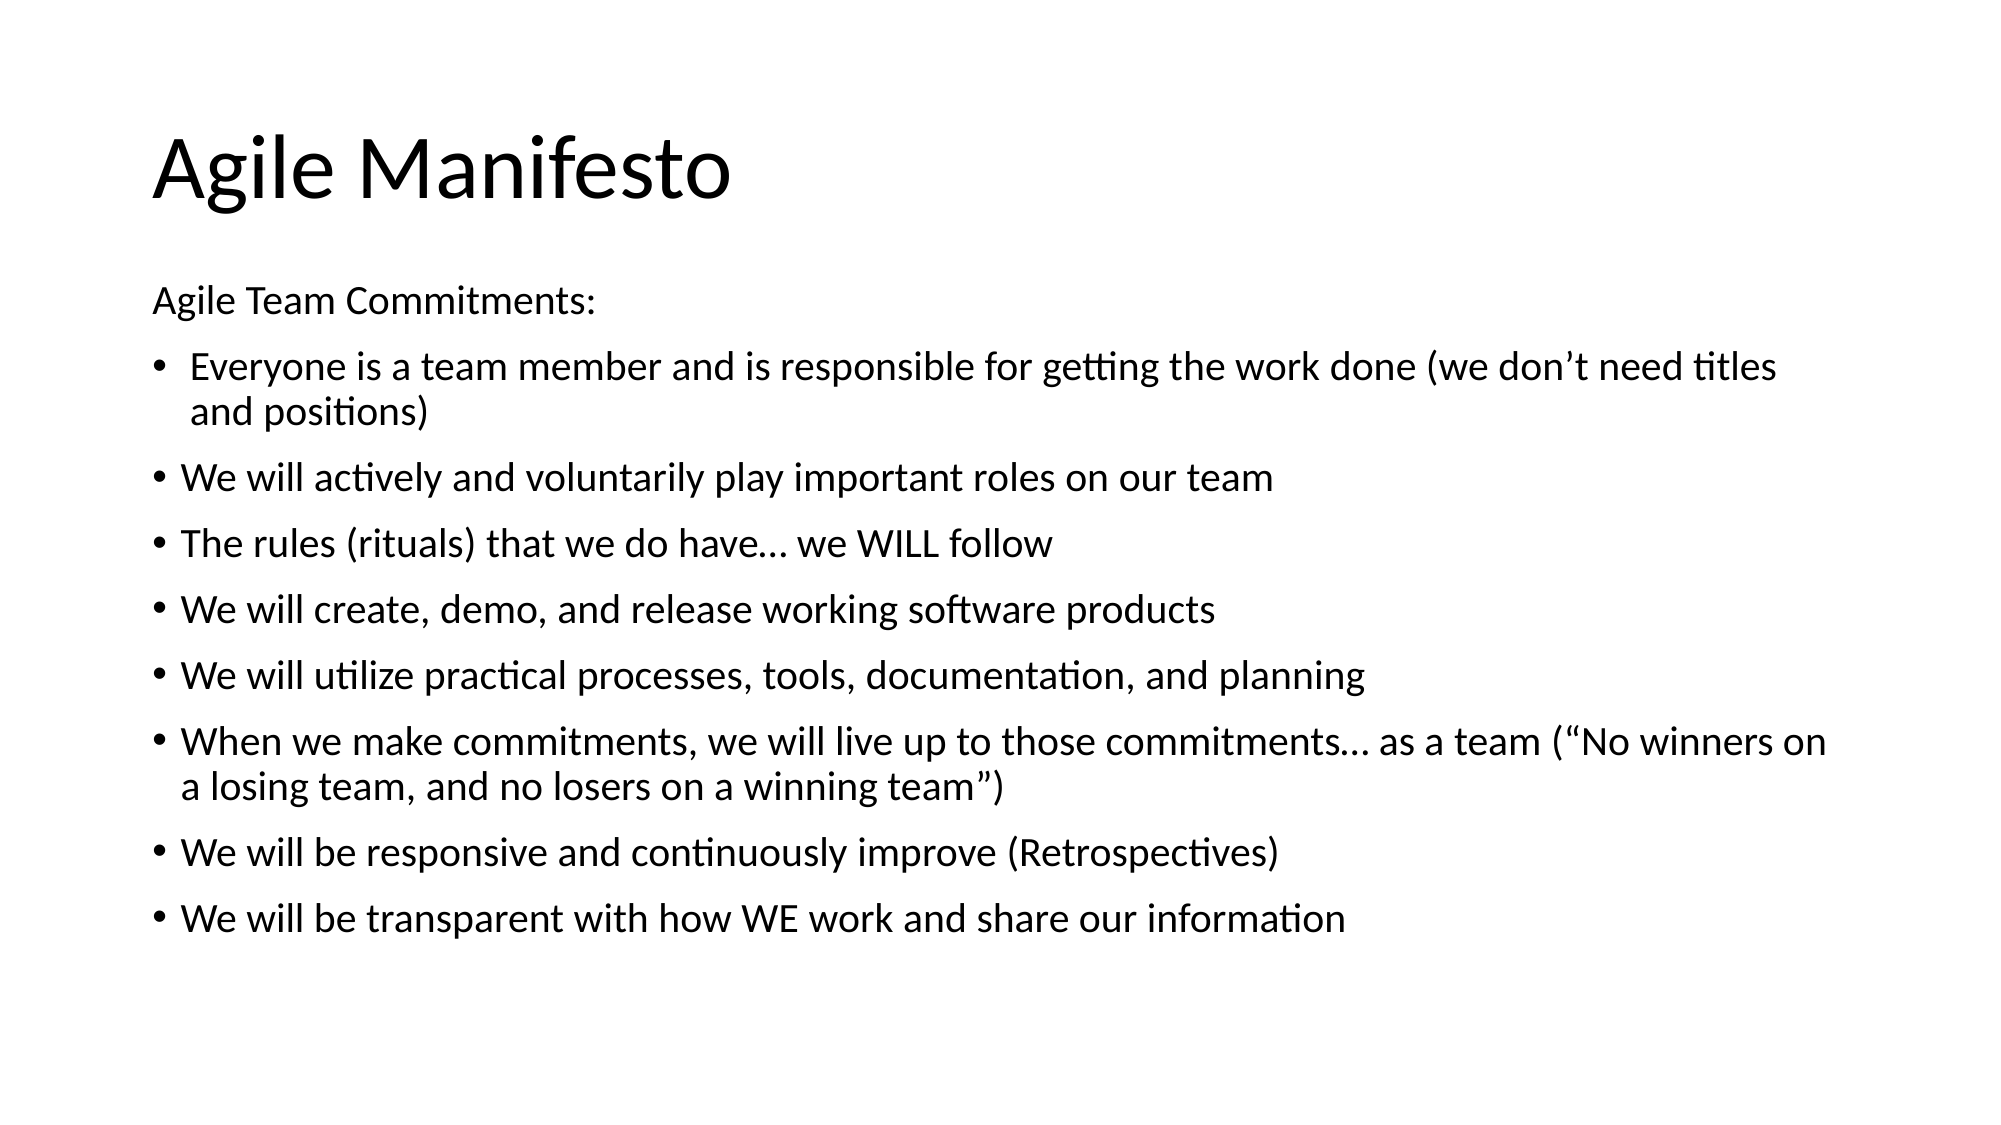

# Agile Manifesto
Agile Team Commitments:
Everyone is a team member and is responsible for getting the work done (we don’t need titles and positions)
We will actively and voluntarily play important roles on our team
The rules (rituals) that we do have… we WILL follow
We will create, demo, and release working software products
We will utilize practical processes, tools, documentation, and planning
When we make commitments, we will live up to those commitments… as a team (“No winners on a losing team, and no losers on a winning team”)
We will be responsive and continuously improve (Retrospectives)
We will be transparent with how WE work and share our information